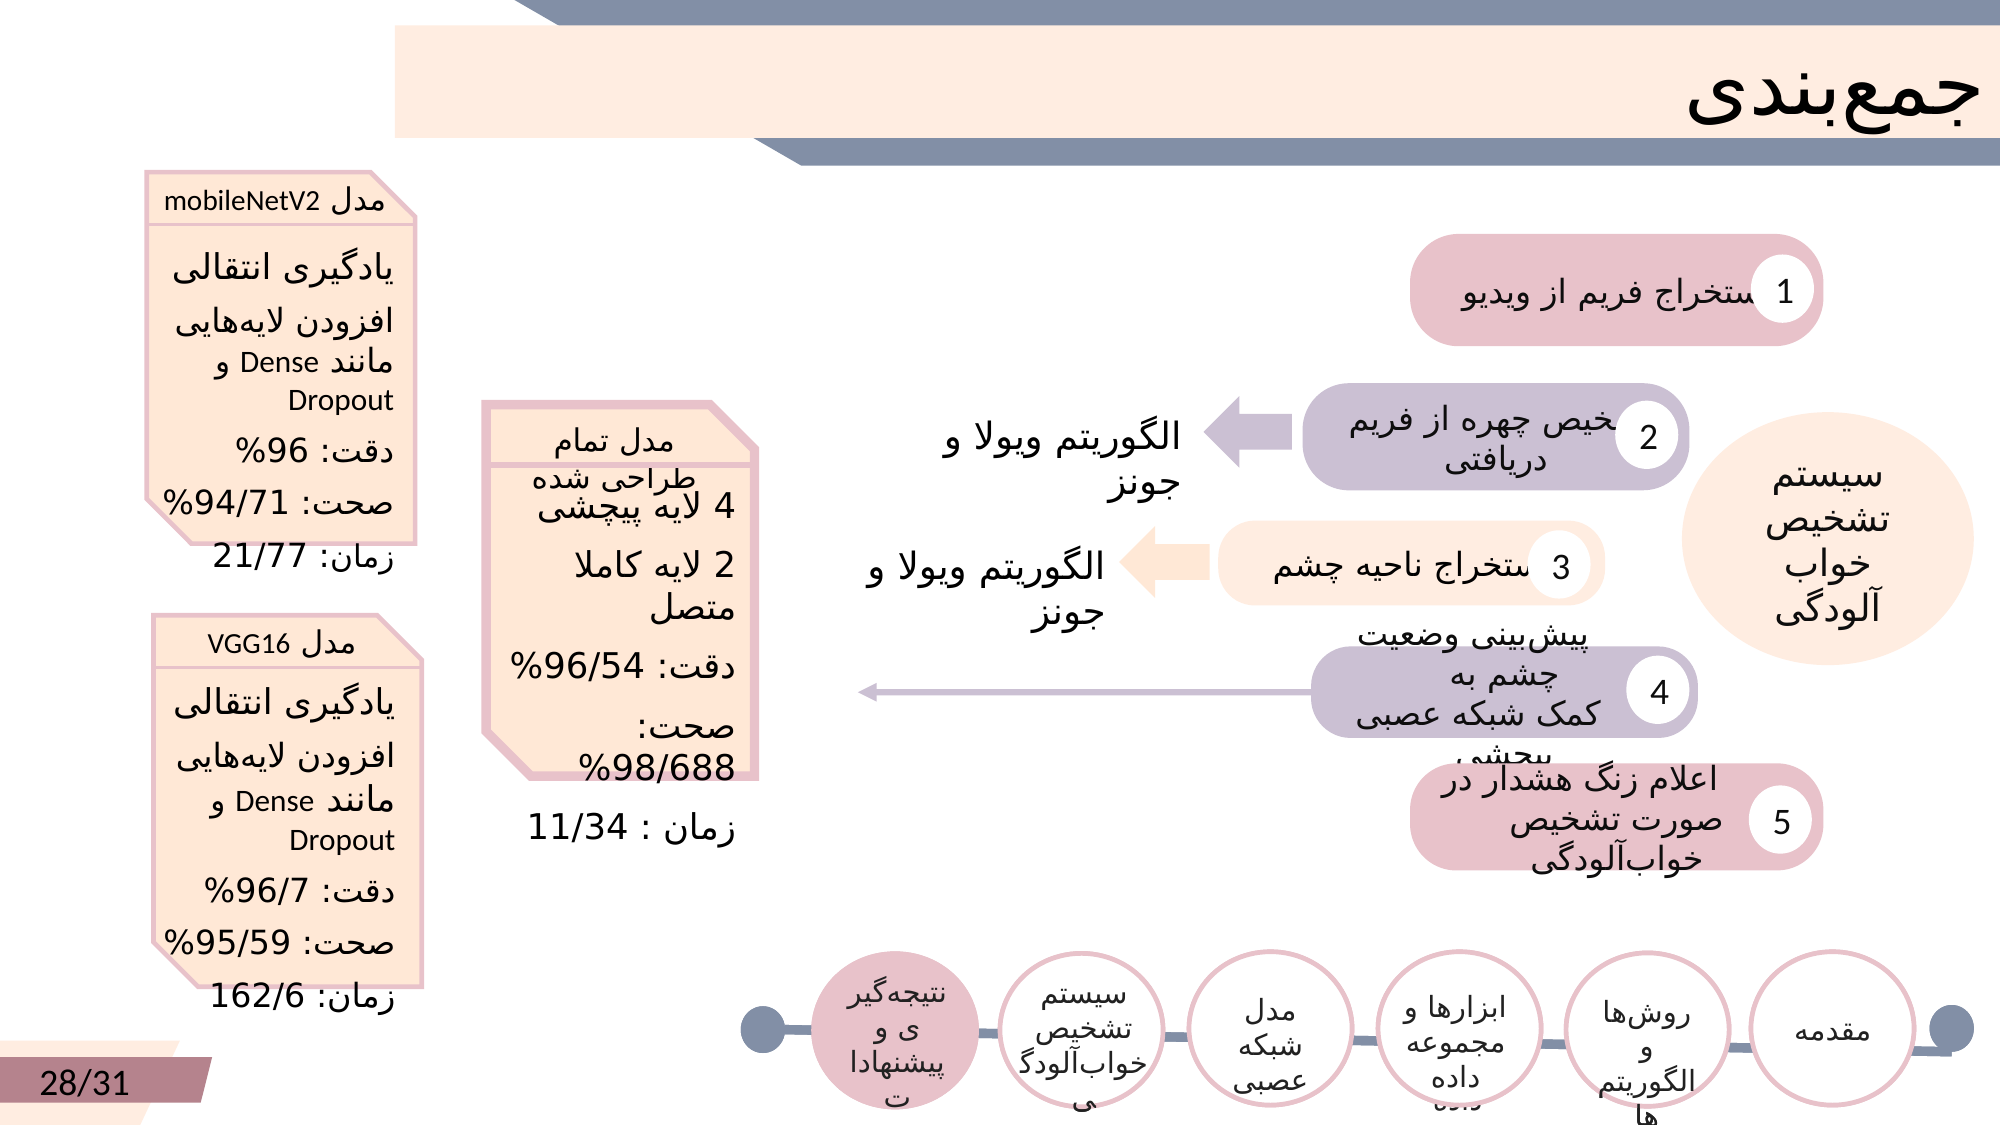

جمع‌بندی

مدل mobileNetV2
استخراج فریم‌ از ویدیو
یادگیری انتقالی
افزودن لایه‌هایی مانند Dense و Dropout
دقت: 96%
صحت: 94/71%
زمان: 21/77
1
تشخیص چهره از فریم
دریافتی

2

الگوریتم ویولا و جونز
سیستم تشخیص خواب‌ آلودگی
مدل تمام طراحی شده
4 لایه پیچشی
2 لایه کاملا متصل
دقت: 96/54%
صحت: 98/688%
زمان : 11/34
استخراج ناحیه چشم

3
الگوریتم ویولا و جونز

مدل VGG16
      پیش‌بینی وضعیت چشم به
     کمک شبکه عصبی پیچشی
4
یادگیری انتقالی
افزودن لایه‌هایی مانند Dense و Dropout
دقت: 96/7%
صحت: 95/59%
زمان: 162/6
       اعلام زنگ هشدار در صورت تشخیص خواب‌آلودگی
5

مقدمه
مقدمه

نتیجه‌گیری و پیشنهادات
نتیجه‌گیری و پیشنهادات
سیستم تشخیص خواب‌آلودگی
سیستم تشخیص خواب‌آلودگی
ابزارها و مجموعه داده
ابزارها و مجموعه داده
مدل شبکه عصبی
مدل شبکه عصبی
روش‌ها و الگوریتم‌ها
روش‌ها و الگوریتم‌ها

28/31